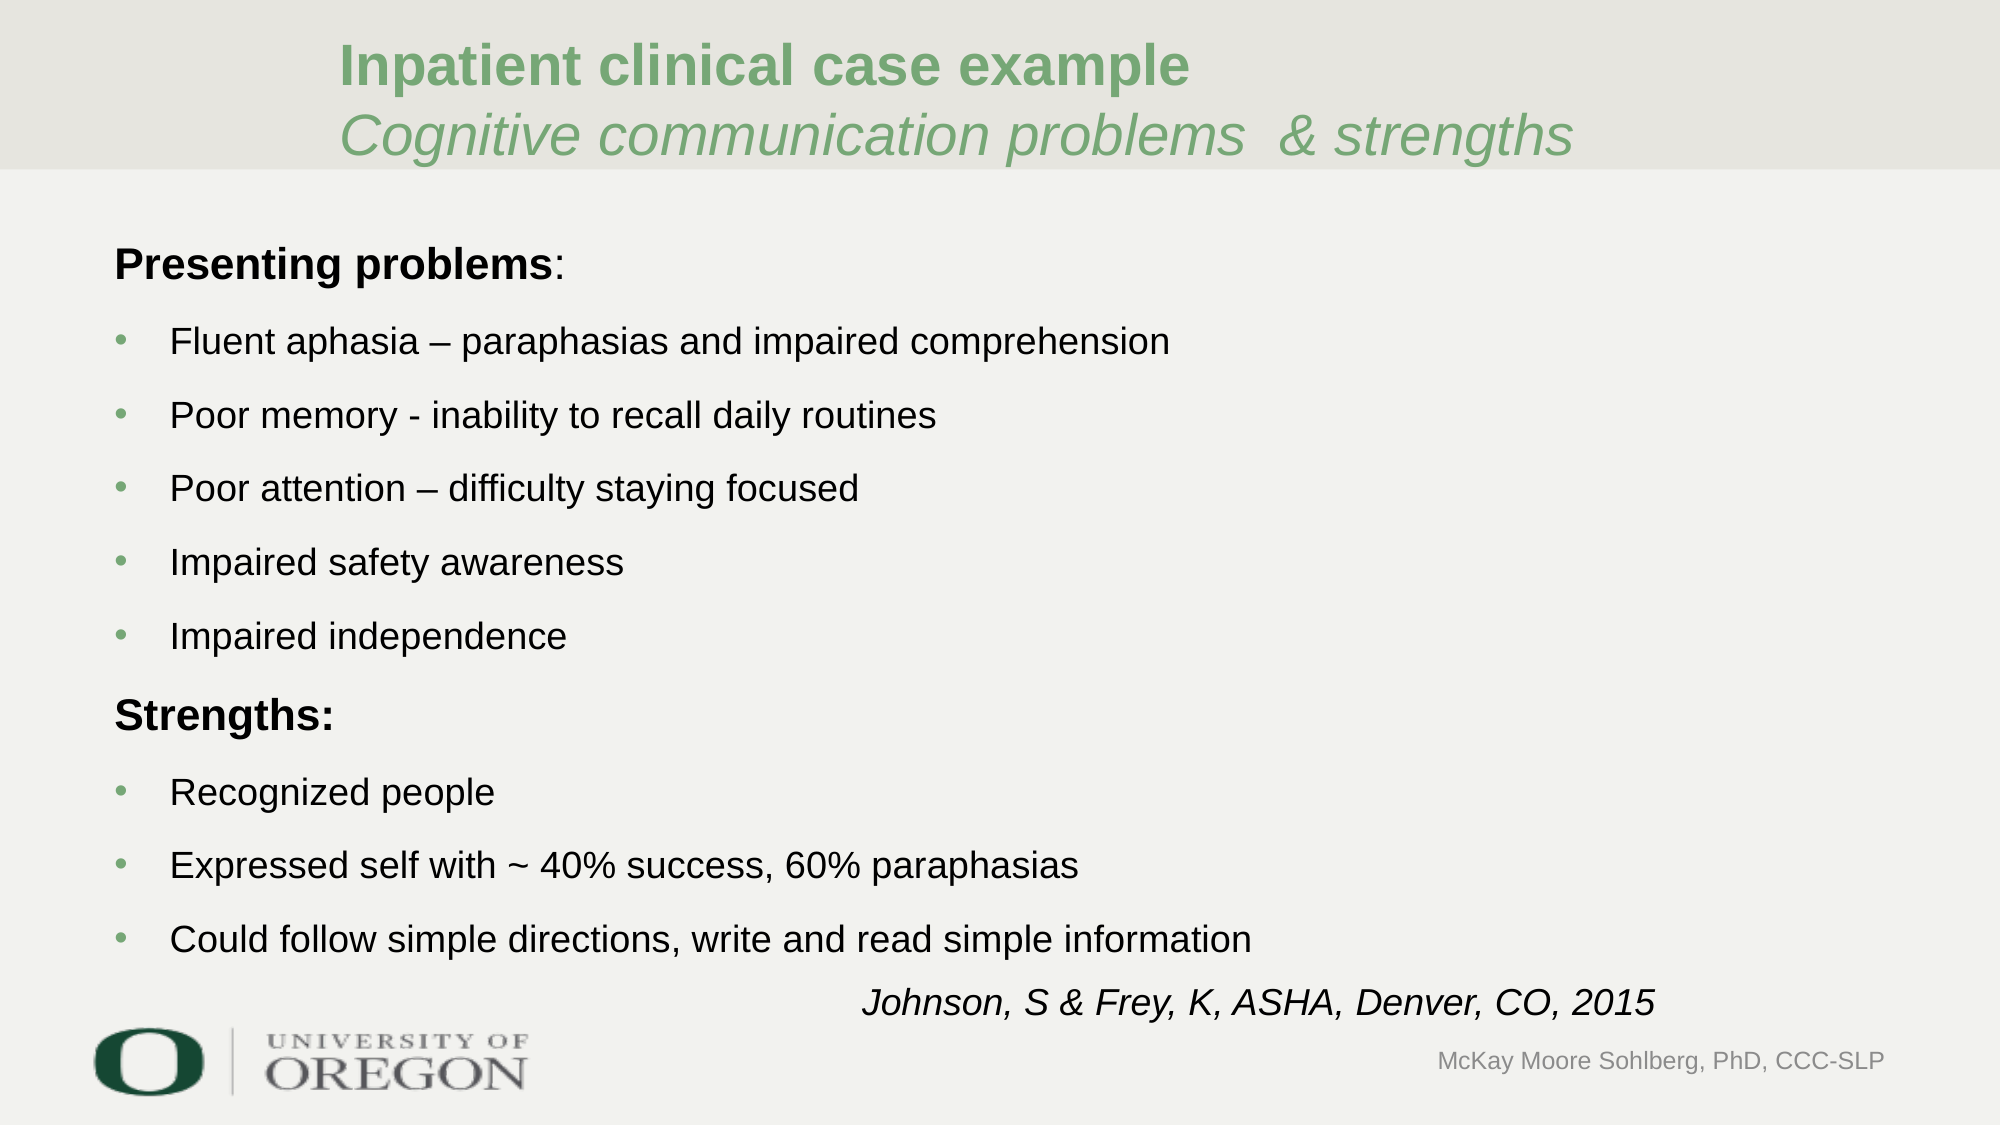

# Inpatient clinical case example Cognitive communication problems  & strengths
Presenting problems:
Fluent aphasia – paraphasias and impaired comprehension
Poor memory - inability to recall daily routines
Poor attention – difficulty staying focused
Impaired safety awareness
Impaired independence
Strengths:
Recognized people
Expressed self with ~ 40% success, 60% paraphasias
Could follow simple directions, write and read simple information
Johnson, S & Frey, K, ASHA, Denver, CO, 2015
McKay Moore Sohlberg, PhD, CCC-SLP